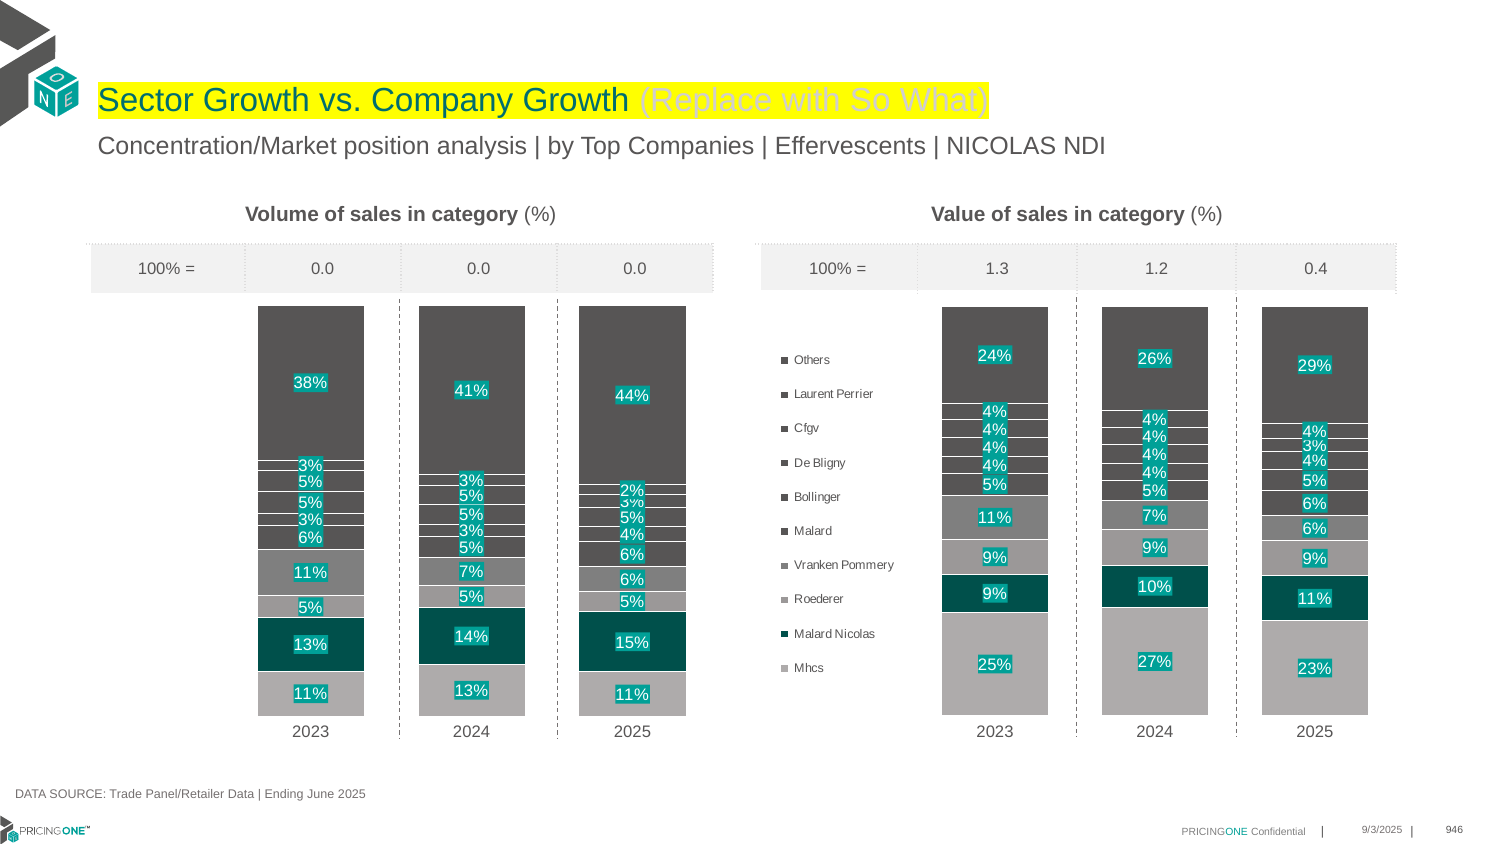

# Sector Growth vs. Company Growth (Replace with So What)
Concentration/Market position analysis | by Top Companies | Effervescents | NICOLAS NDI
| Volume of sales in category (%) |  |  |  |
| --- | --- | --- | --- |
| 100% = | 0.0 | 0.0 | 0.0 |
| Value of sales in category (%) |  |  |  |
| --- | --- | --- | --- |
| 100% = | 1.3 | 1.2 | 0.4 |

### Chart

| Category | Mhcs | Malard Nicolas | Roederer | Vranken Pommery | Malard | Bollinger | De Bligny | Cfgv | Laurent Perrier | Others |
|---|---|---|---|---|---|---|---|---|---|---|
| 2023 | 0.10989803275311566 | 0.12970783122189034 | 0.05397054279534452 | 0.11285061969993476 | 0.05699179455488035 | 0.03113949256703402 | 0.053592886325402544 | 0.04892367906066536 | 0.026264290864146667 | 0.3766608301575857 |
| 2024 | 0.12644848655102184 | 0.13835241238851043 | 0.05362033850691762 | 0.06868459863754477 | 0.049406559449399534 | 0.031181965025633824 | 0.048247770208582064 | 0.04557904347215394 | 0.02696818596811574 | 0.4115106397921202 |
| 2025 | 0.10824528692769836 | 0.14615703335405014 | 0.049927491195359434 | 0.059560803811891445 | 0.061321731924590846 | 0.03594365030039362 | 0.046198466956701885 | 0.031385954008701054 | 0.024963745597679717 | 0.4362958359229334 |

### Chart

| Category | Mhcs | Malard Nicolas | Roederer | Vranken Pommery | Malard | Bollinger | De Bligny | Cfgv | Laurent Perrier | Others |
|---|---|---|---|---|---|---|---|---|---|---|
| 2023 | 0.25314849288028457 | 0.0914102152062757 | 0.0866231387411372 | 0.10712773054700128 | 0.052192649181631516 | 0.04348287315740382 | 0.04461520690432841 | 0.04406593467039344 | 0.04005444002913736 | 0.23727931868240673 |
| 2024 | 0.2651625688712733 | 0.1014080349213954 | 0.08712362267535508 | 0.07215604288711282 | 0.047607986043056494 | 0.04327426797428322 | 0.044819662320043425 | 0.04293954007580175 | 0.03949143943481799 | 0.2560168347968605 |
| 2025 | 0.23286486696559128 | 0.108377985805129 | 0.08605822714708354 | 0.06124149255036459 | 0.060359778284082025 | 0.05260652225660557 | 0.04346146932945994 | 0.03177814805998572 | 0.03676481304257004 | 0.28648669655912834 |
DATA SOURCE: Trade Panel/Retailer Data | Ending June 2025

9/3/2025
946